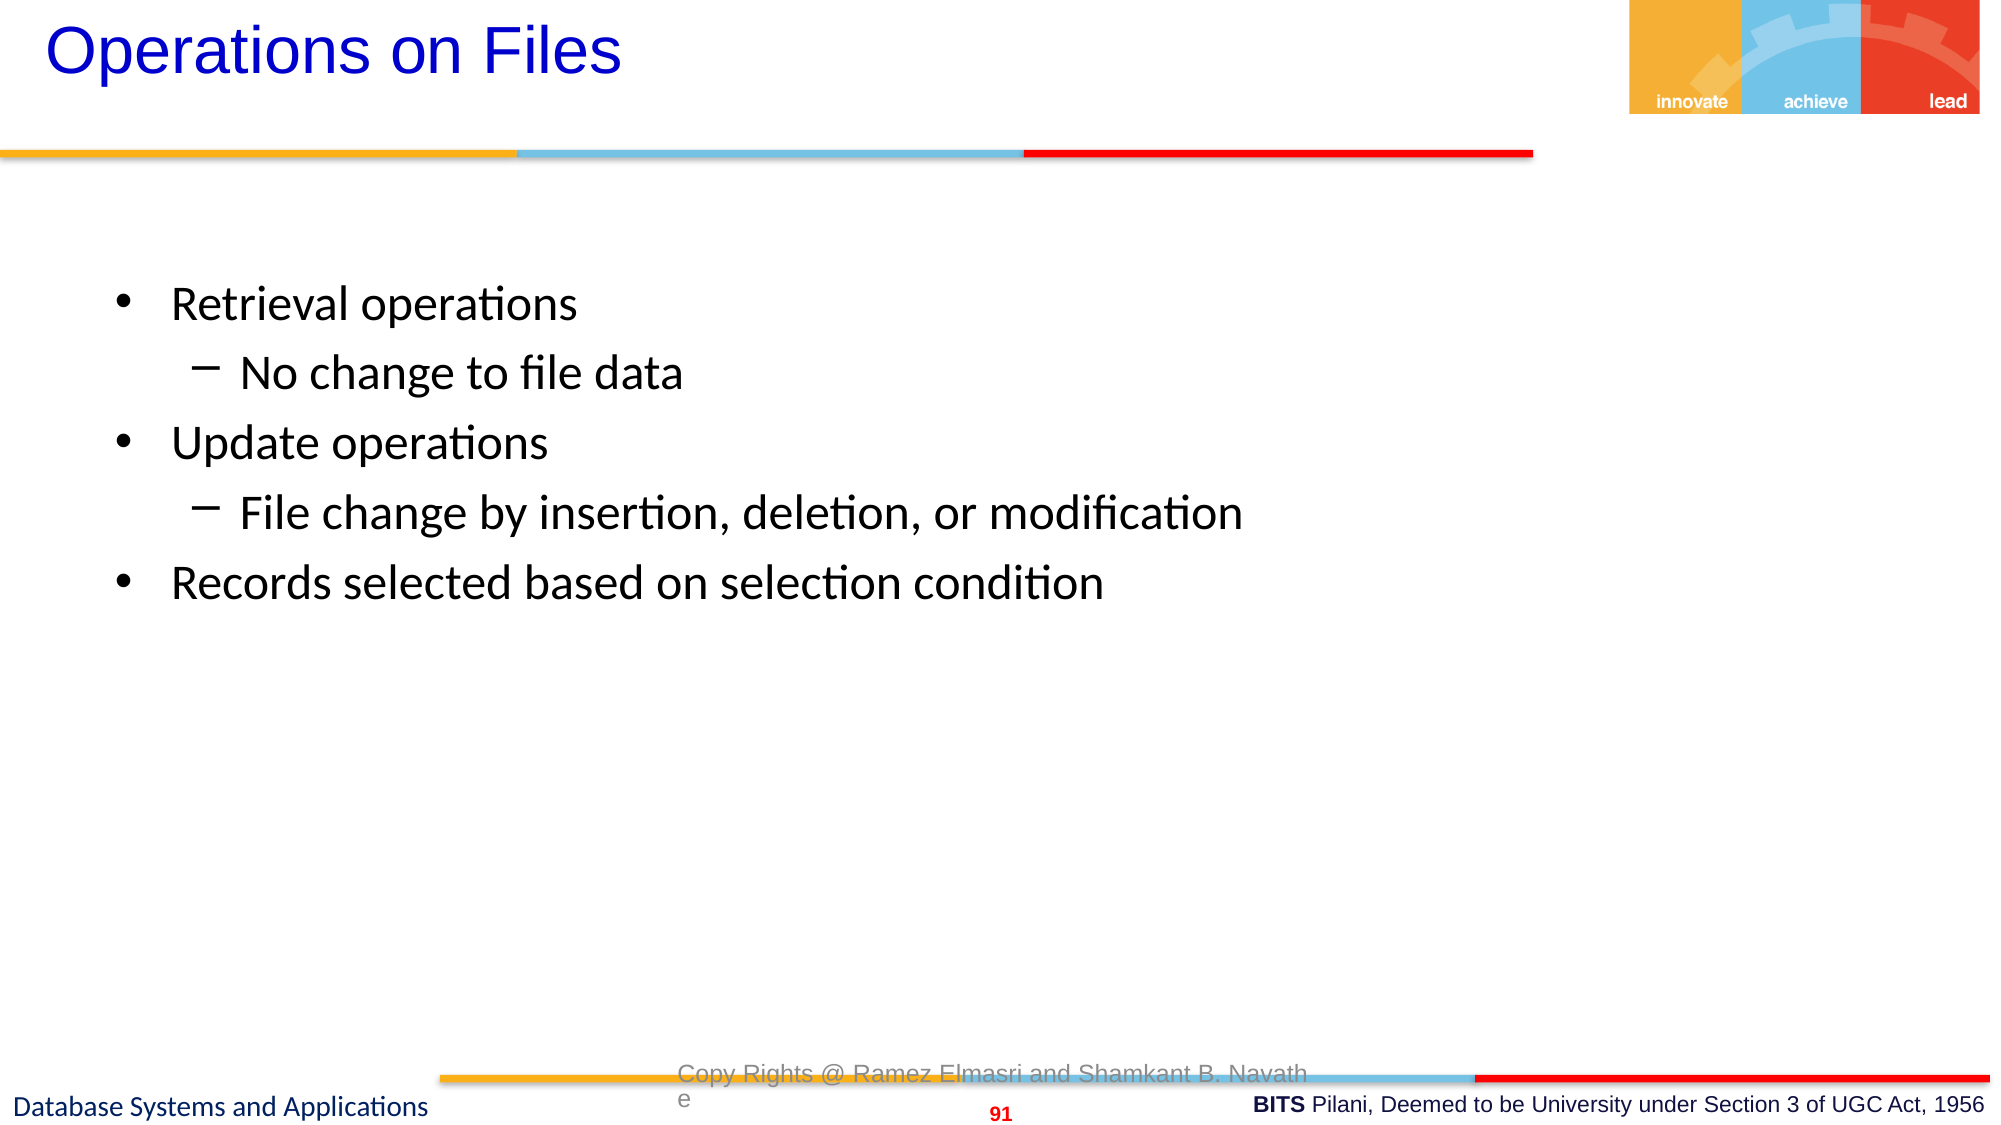

# Operations on Files
Retrieval operations
No change to file data
Update operations
File change by insertion, deletion, or modification
Records selected based on selection condition
Copy Rights @ Ramez Elmasri and Shamkant B. Navathe